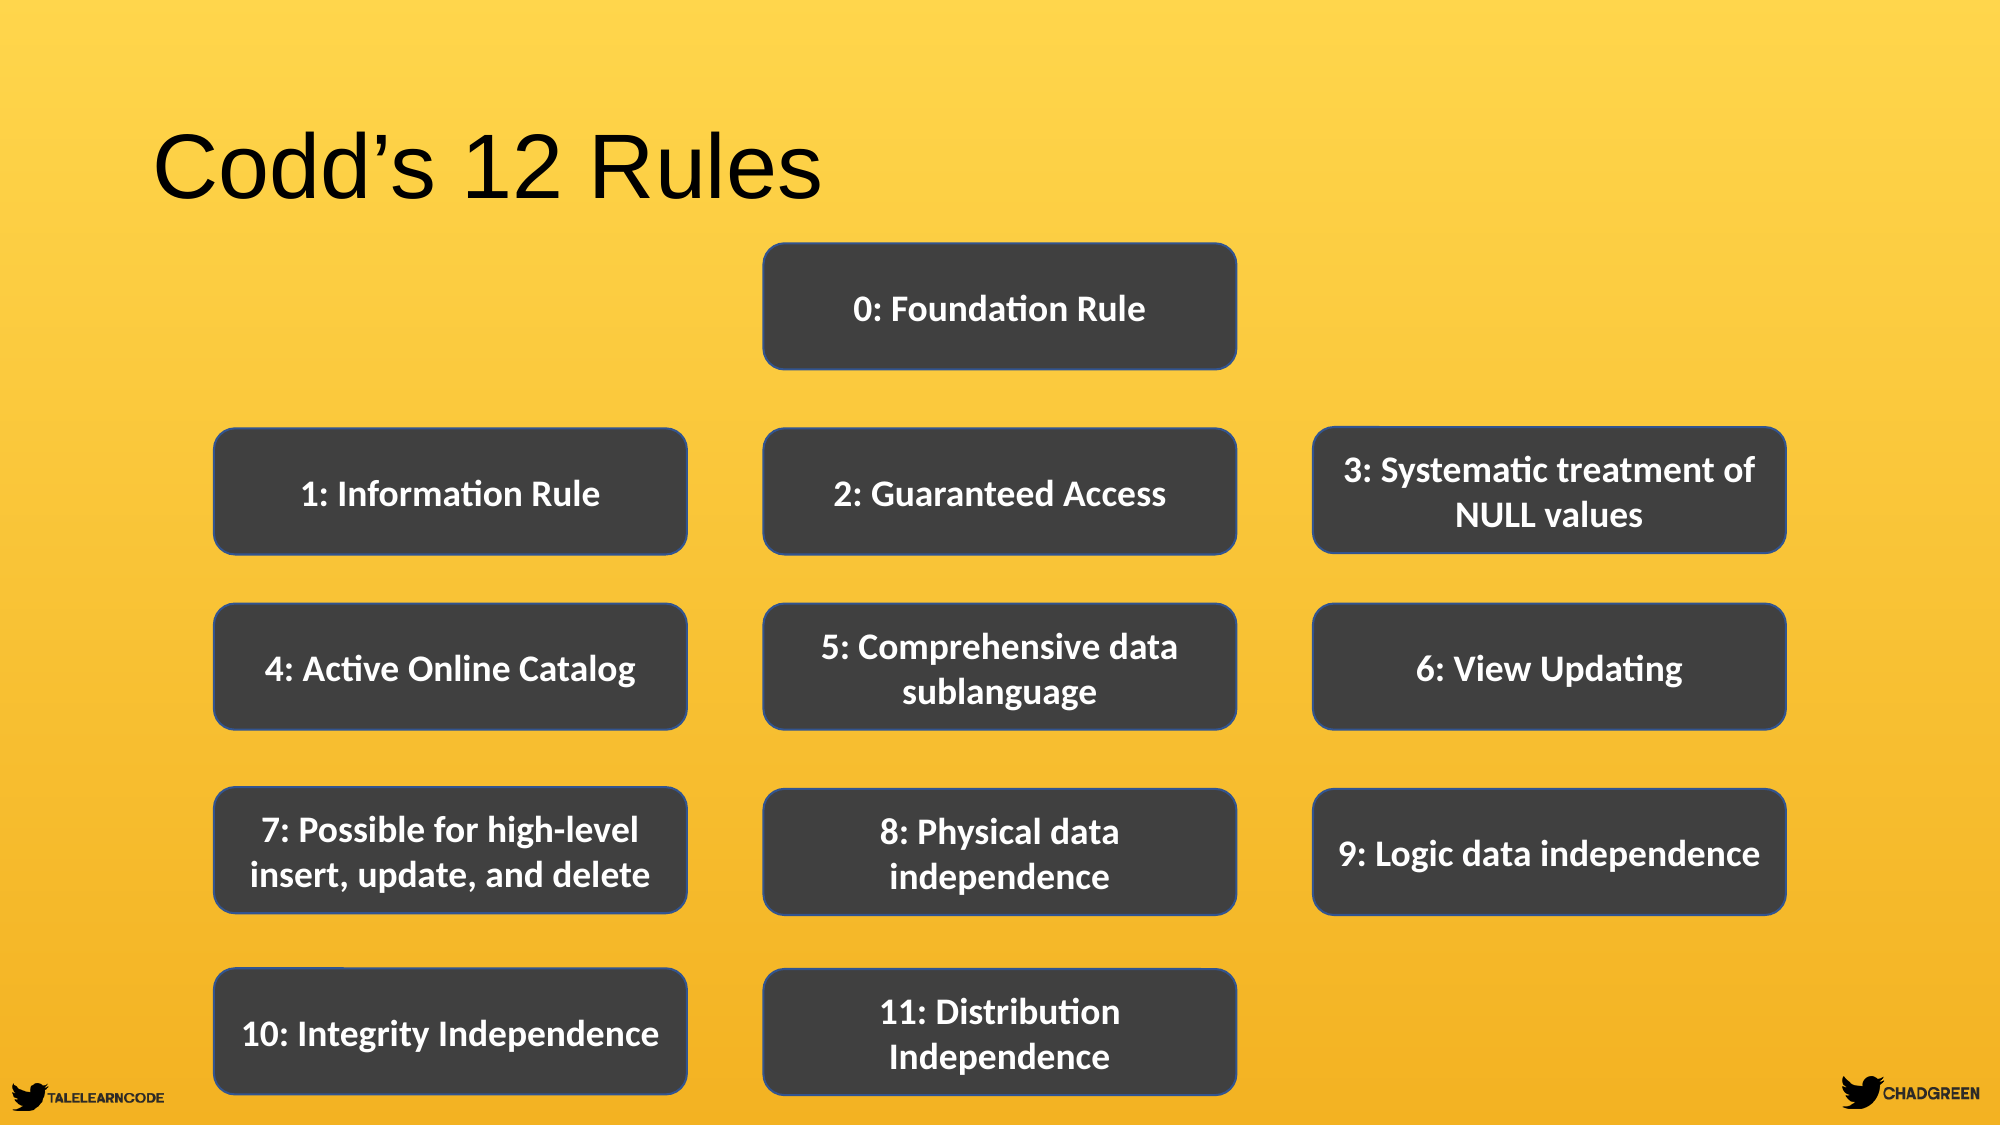

# Codd’s 12 Rules
0: Foundation Rule
3: Systematic treatment of NULL values
1: Information Rule
2: Guaranteed Access
5: Comprehensive data sublanguage
6: View Updating
4: Active Online Catalog
7: Possible for high-level insert, update, and delete
8: Physical data independence
9: Logic data independence
10: Integrity Independence
11: Distribution Independence